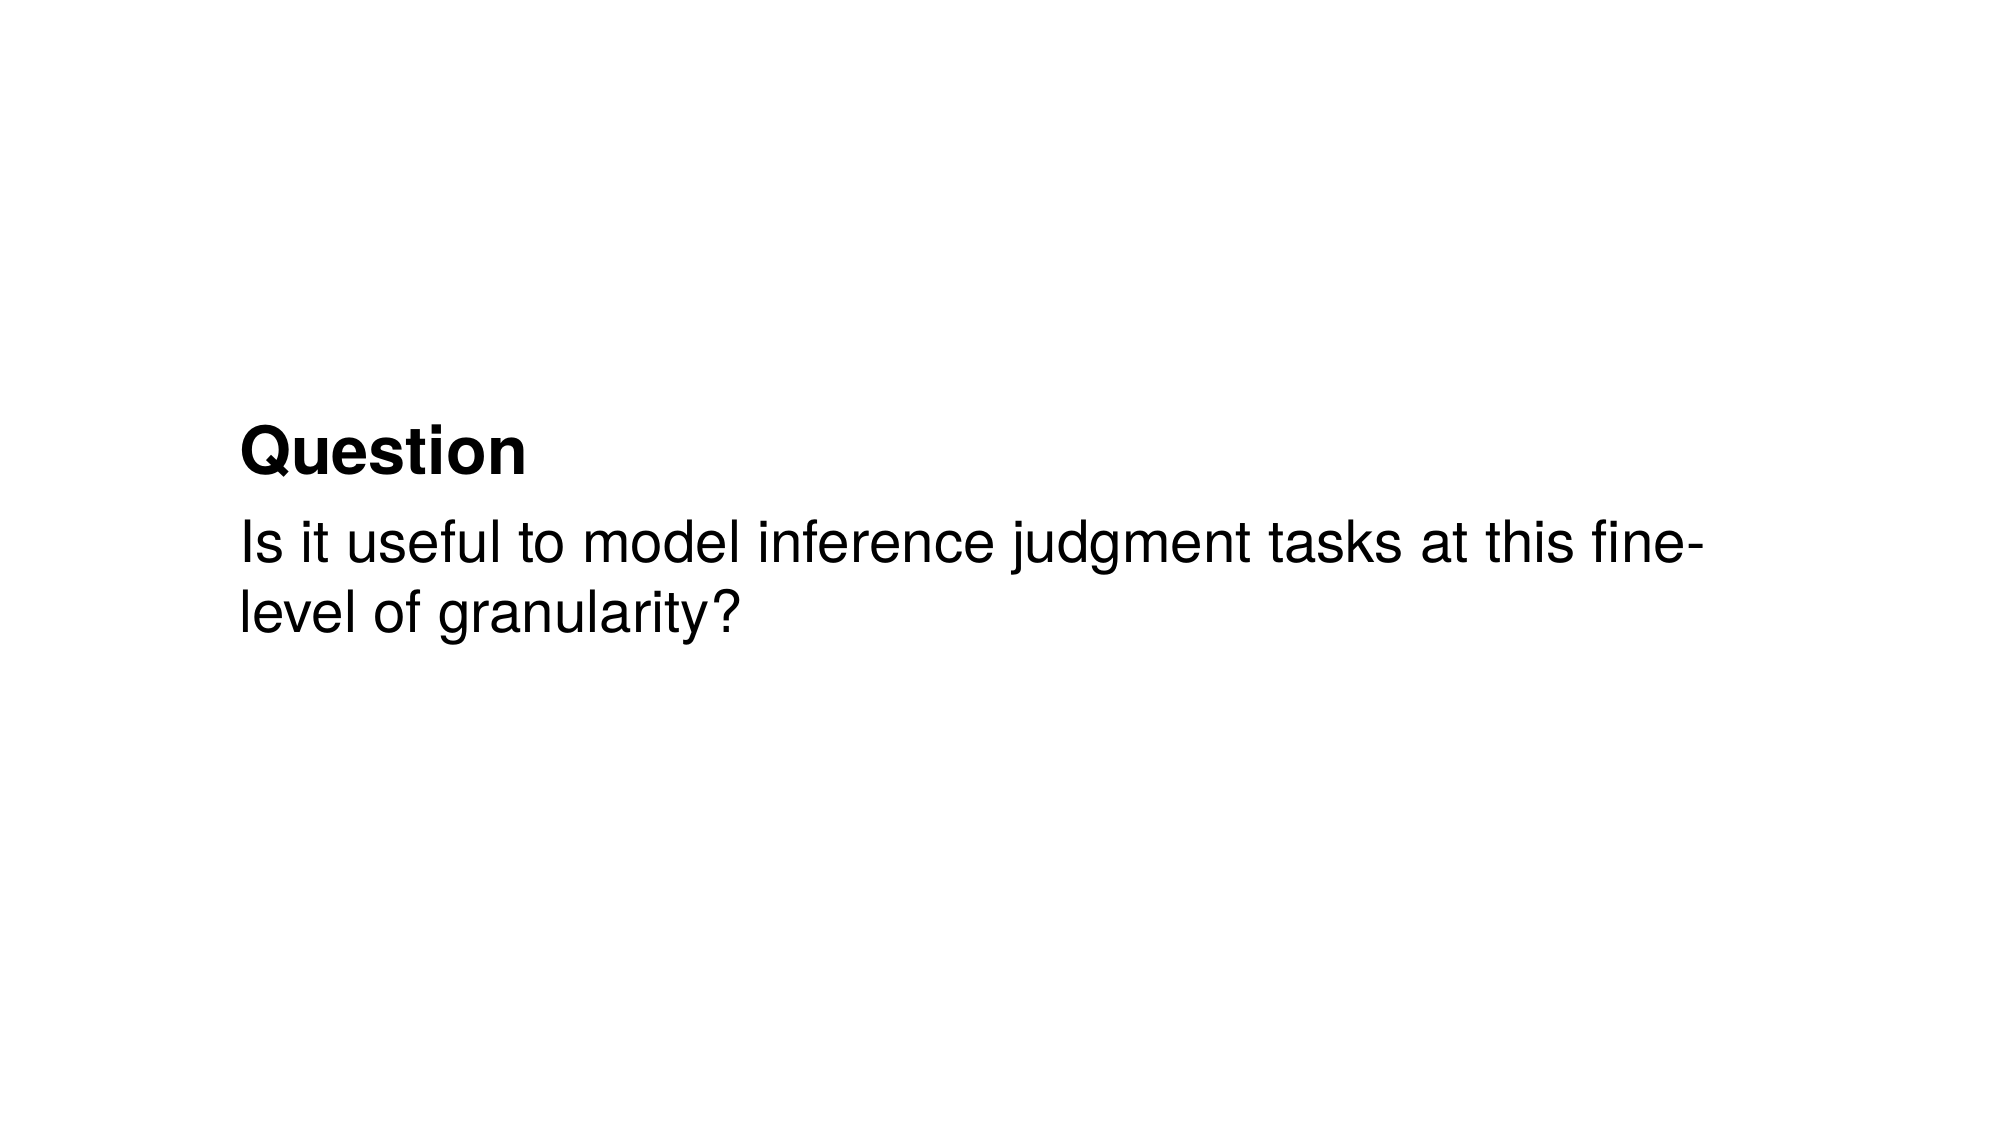

Question
Is it useful to model inference judgment tasks at this fine-level of granularity?